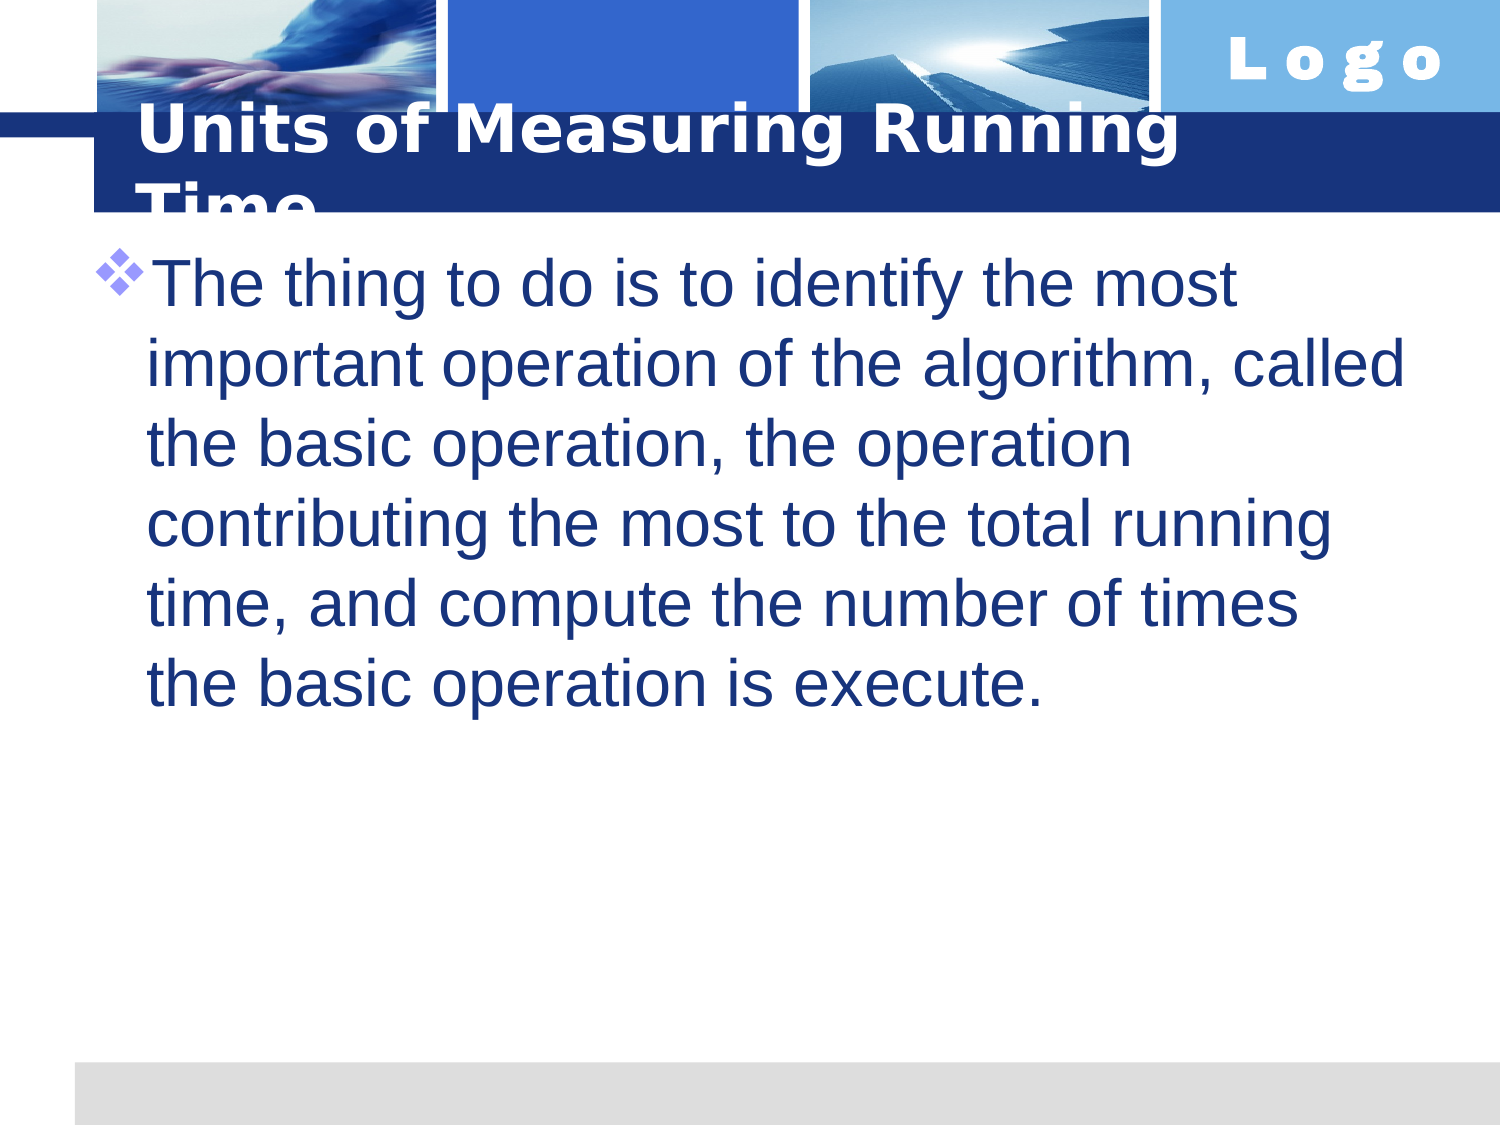

# Units of Measuring Running Time
The thing to do is to identify the most important operation of the algorithm, called the basic operation, the operation contributing the most to the total running time, and compute the number of times the basic operation is execute.
6